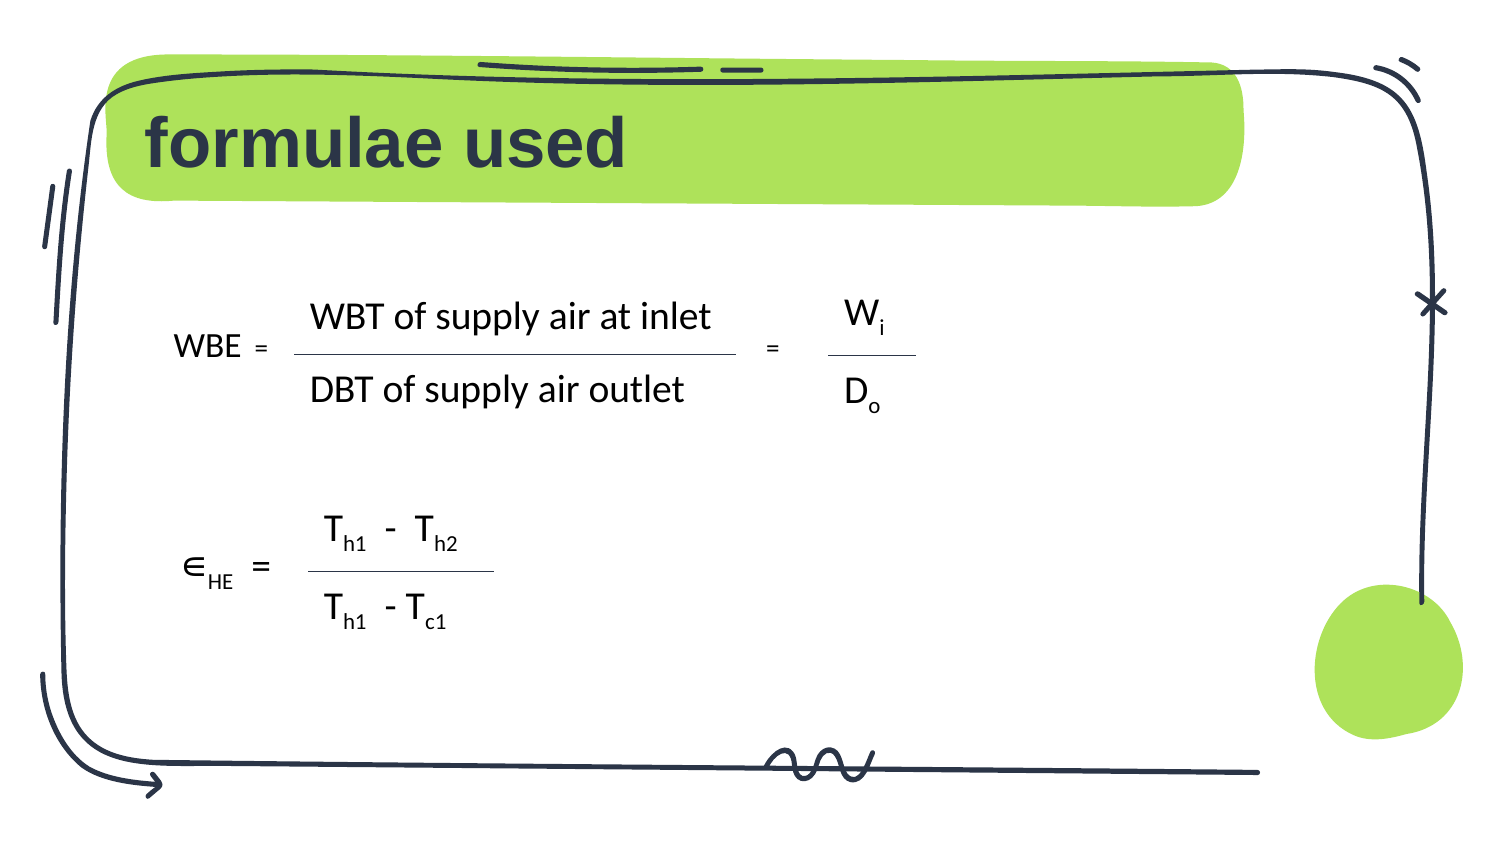

# formulae used

WBE  =                                                                                   =

 ∊HE  =
| WBT of supply air at inlet |
| --- |
| DBT of supply air outlet |
| Wi |
| --- |
| Do |
| Th1 - Th2 |
| --- |
| Th1 - Tc1 |